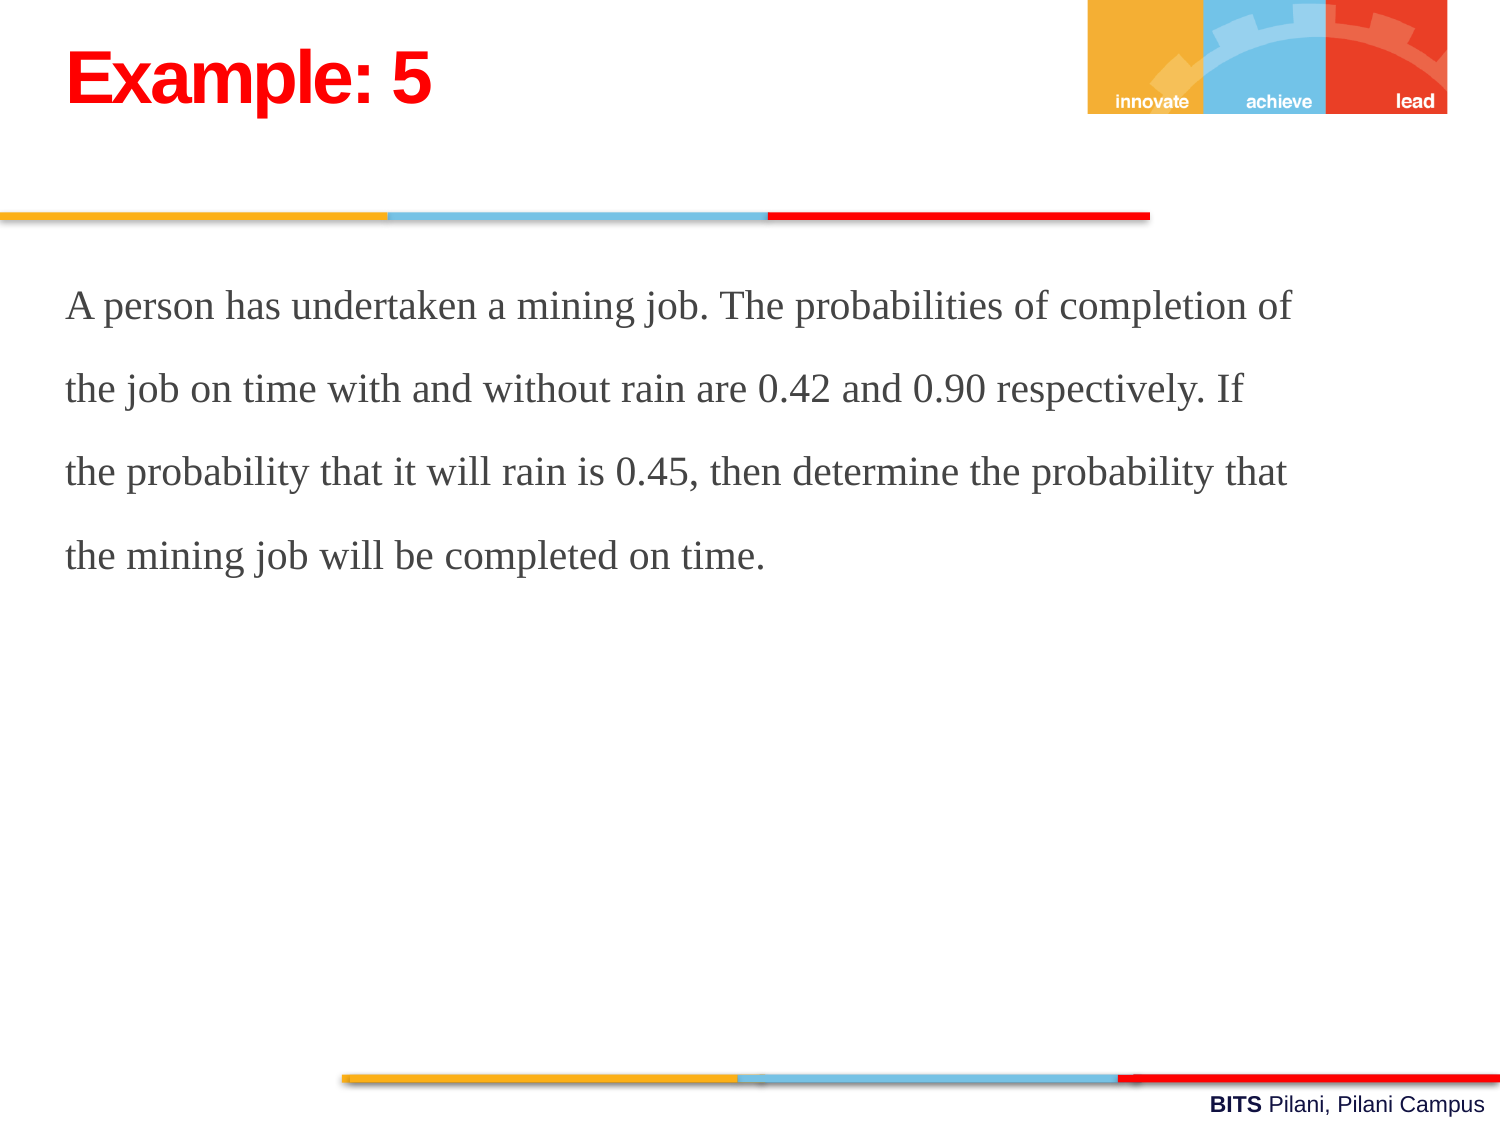

Example: 5

A person has undertaken a mining job. The probabilities of completion of
the job on time with and without rain are 0.42 and 0.90 respectively. If
the probability that it will rain is 0.45, then determine the probability that
the mining job will be completed on time.